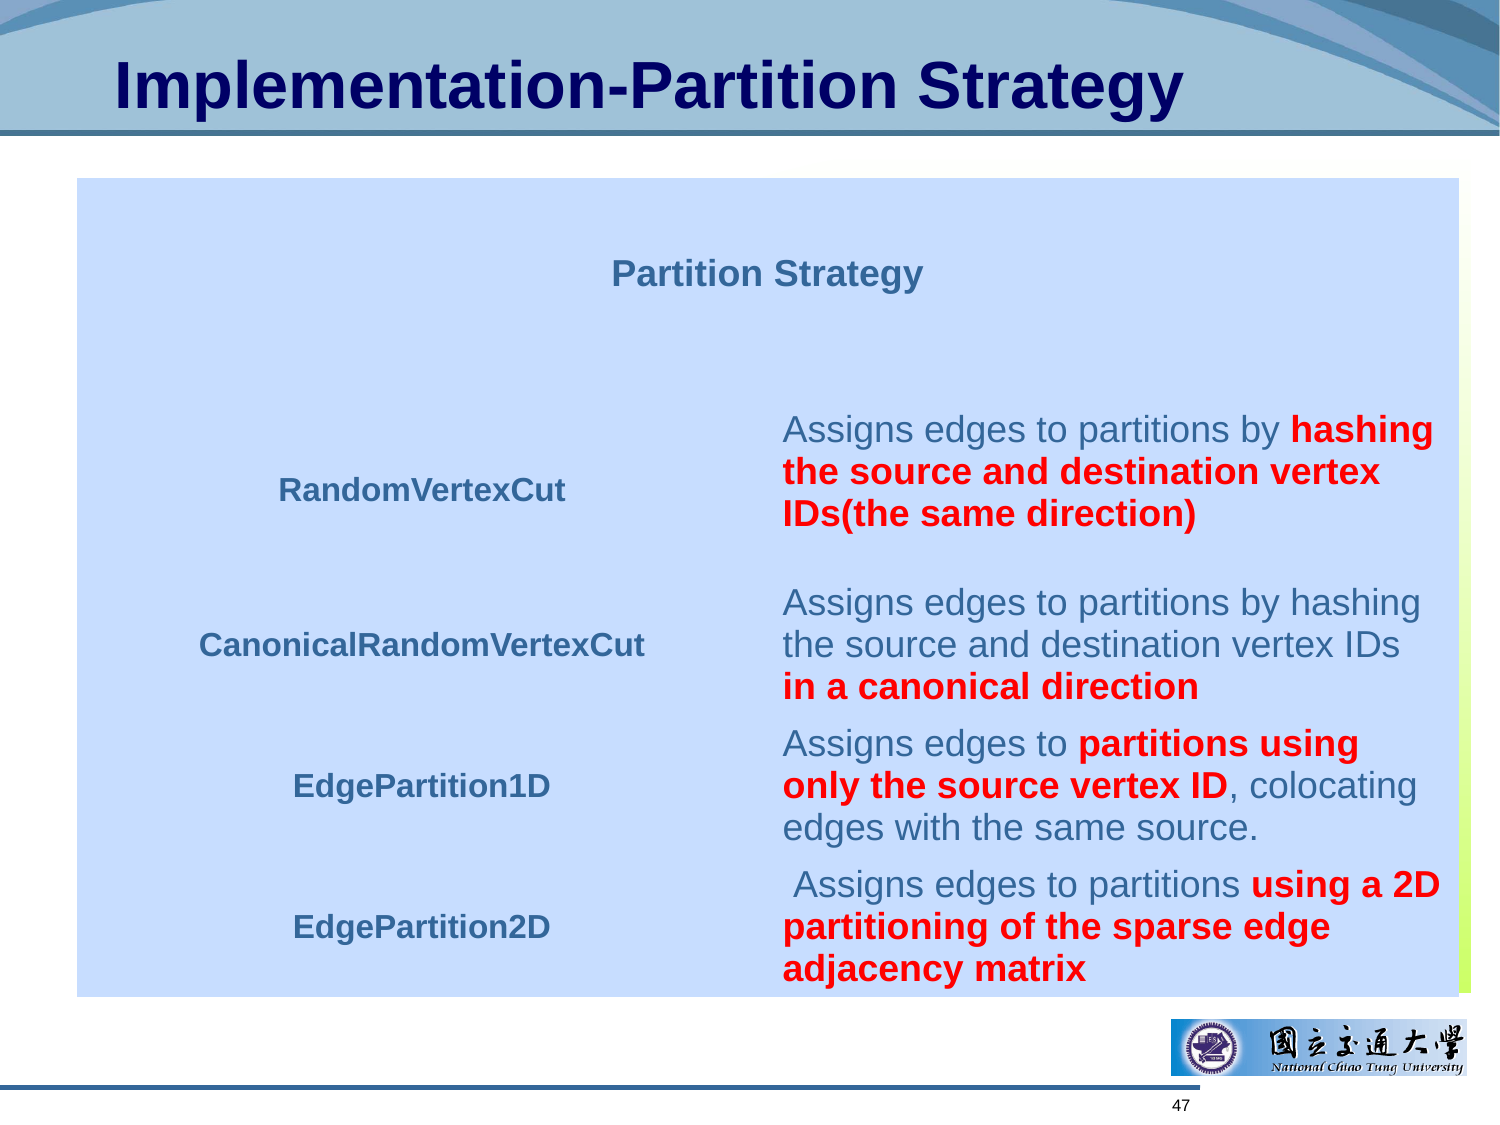

# Implementation-Partition Strategy
)
| Partition Strategy |  |
| --- | --- |
| RandomVertexCut | Assigns edges to partitions by hashing the source and destination vertex IDs(the same direction) |
| CanonicalRandomVertexCut | Assigns edges to partitions by hashing the source and destination vertex IDs in a canonical direction |
| EdgePartition1D | Assigns edges to partitions using only the source vertex ID, colocating edges with the same source. |
| EdgePartition2D | Assigns edges to partitions using a 2D partitioning of the sparse edge adjacency matrix |
47